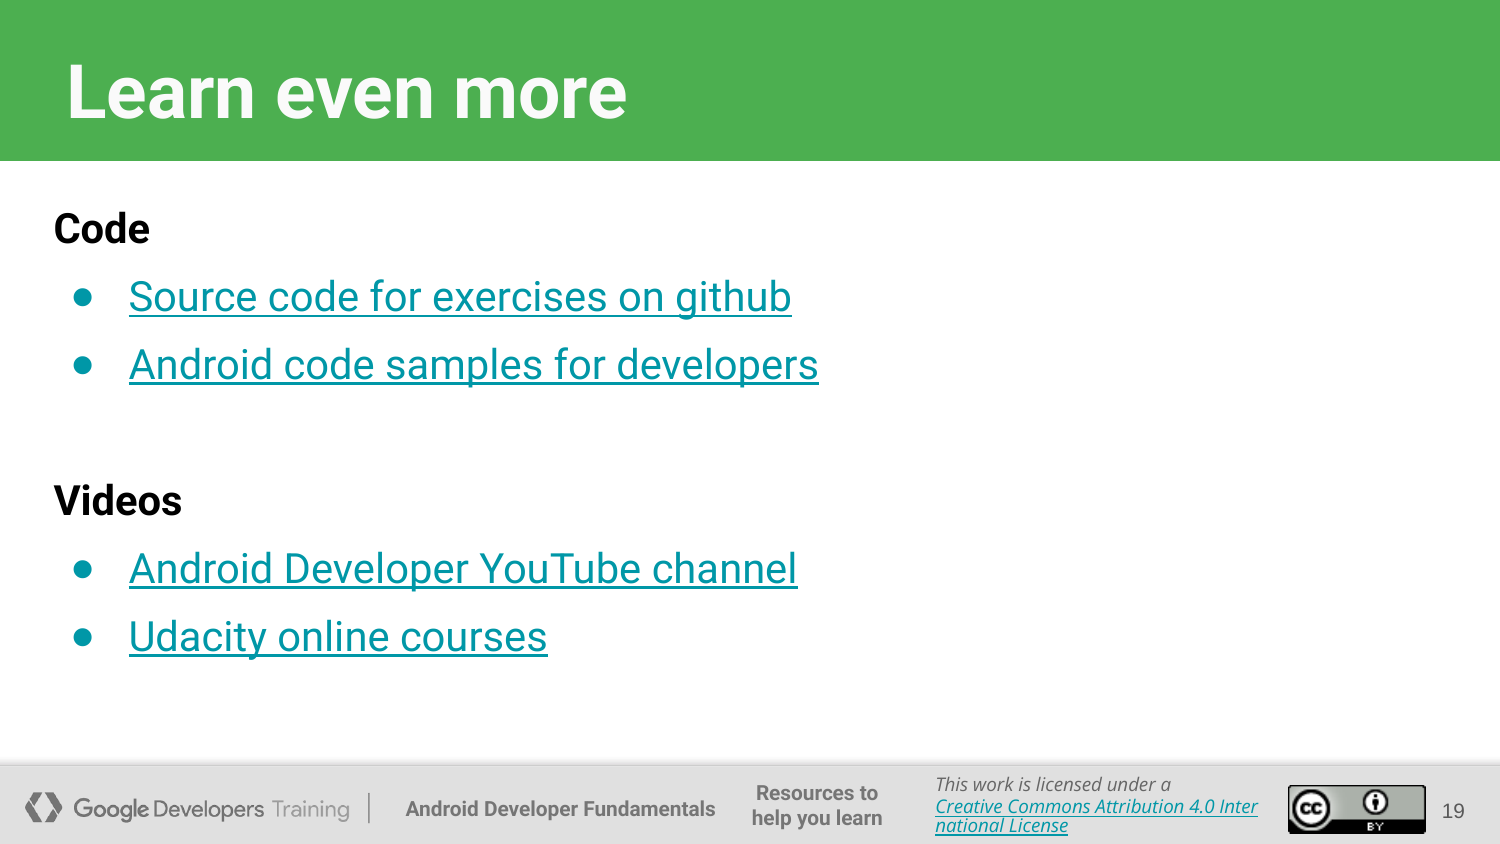

# Learn even more
Code
Source code for exercises on github
Android code samples for developers

Videos
Android Developer YouTube channel
Udacity online courses

19